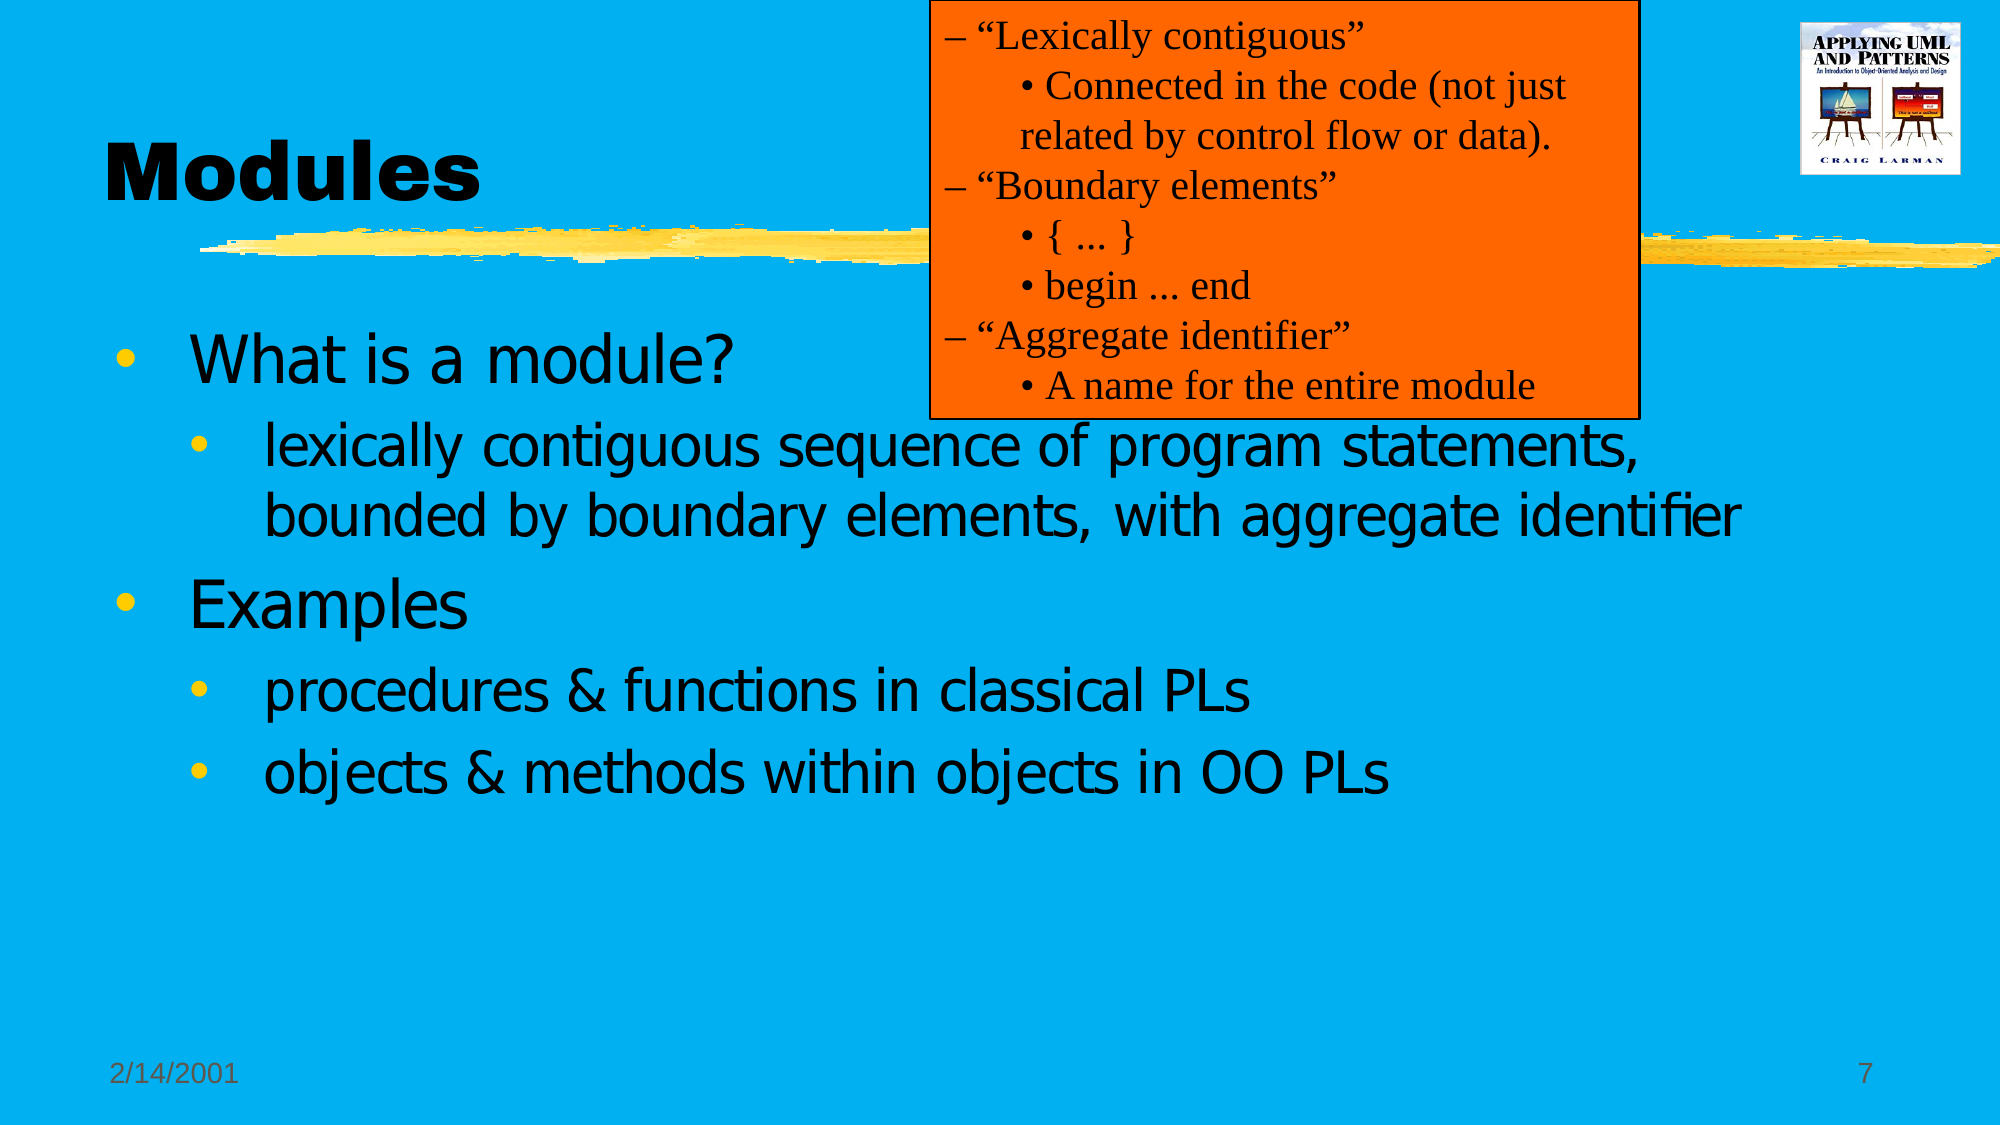

– “Lexically contiguous”
• Connected in the code (not just related by control flow or data).
– “Boundary elements”
• { ... }
• begin ... end
– “Aggregate identifier”
• A name for the entire module
# Modules
What is a module?
lexically contiguous sequence of program statements, bounded by boundary elements, with aggregate identifier
Examples
procedures & functions in classical PLs
objects & methods within objects in OO PLs
2/14/2001
7